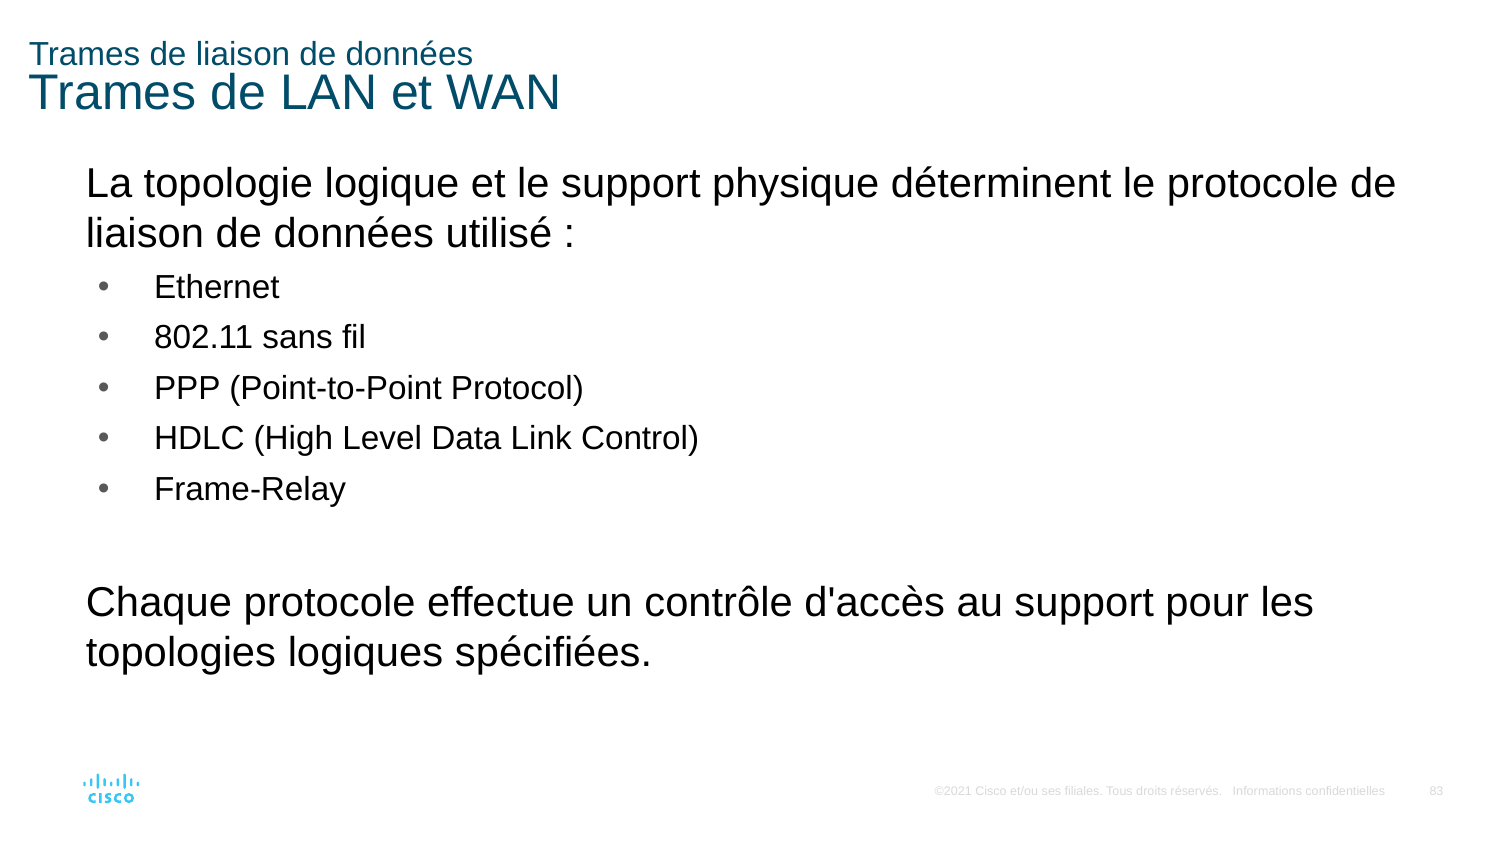

# Trames de liaison de données Trames de LAN et WAN
La topologie logique et le support physique déterminent le protocole de liaison de données utilisé :
Ethernet
802.11 sans fil
PPP (Point-to-Point Protocol)
HDLC (High Level Data Link Control)
Frame-Relay

Chaque protocole effectue un contrôle d'accès au support pour les topologies logiques spécifiées.